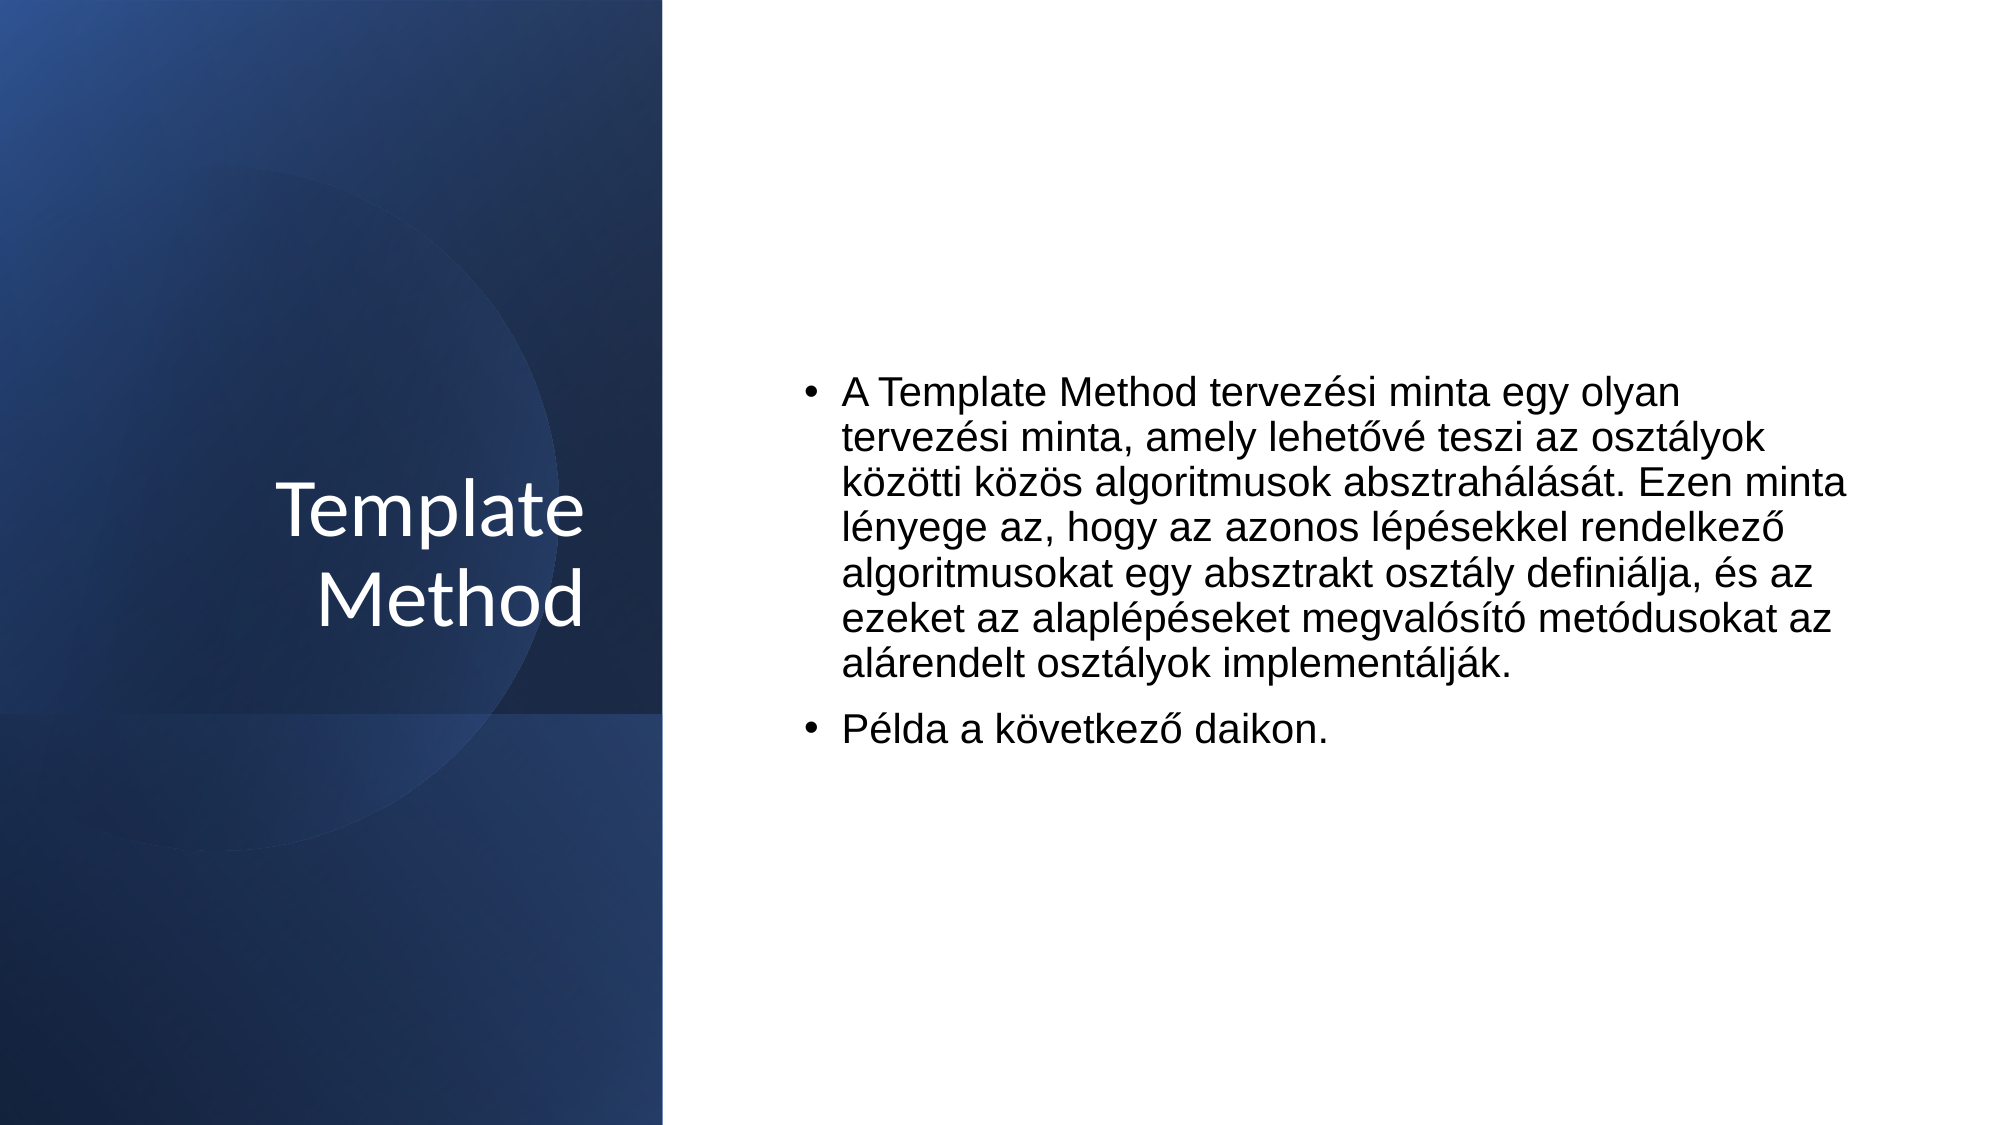

# Template Method
A Template Method tervezési minta egy olyan tervezési minta, amely lehetővé teszi az osztályok közötti közös algoritmusok absztrahálását. Ezen minta lényege az, hogy az azonos lépésekkel rendelkező algoritmusokat egy absztrakt osztály definiálja, és az ezeket az alaplépéseket megvalósító metódusokat az alárendelt osztályok implementálják.
Példa a következő daikon.